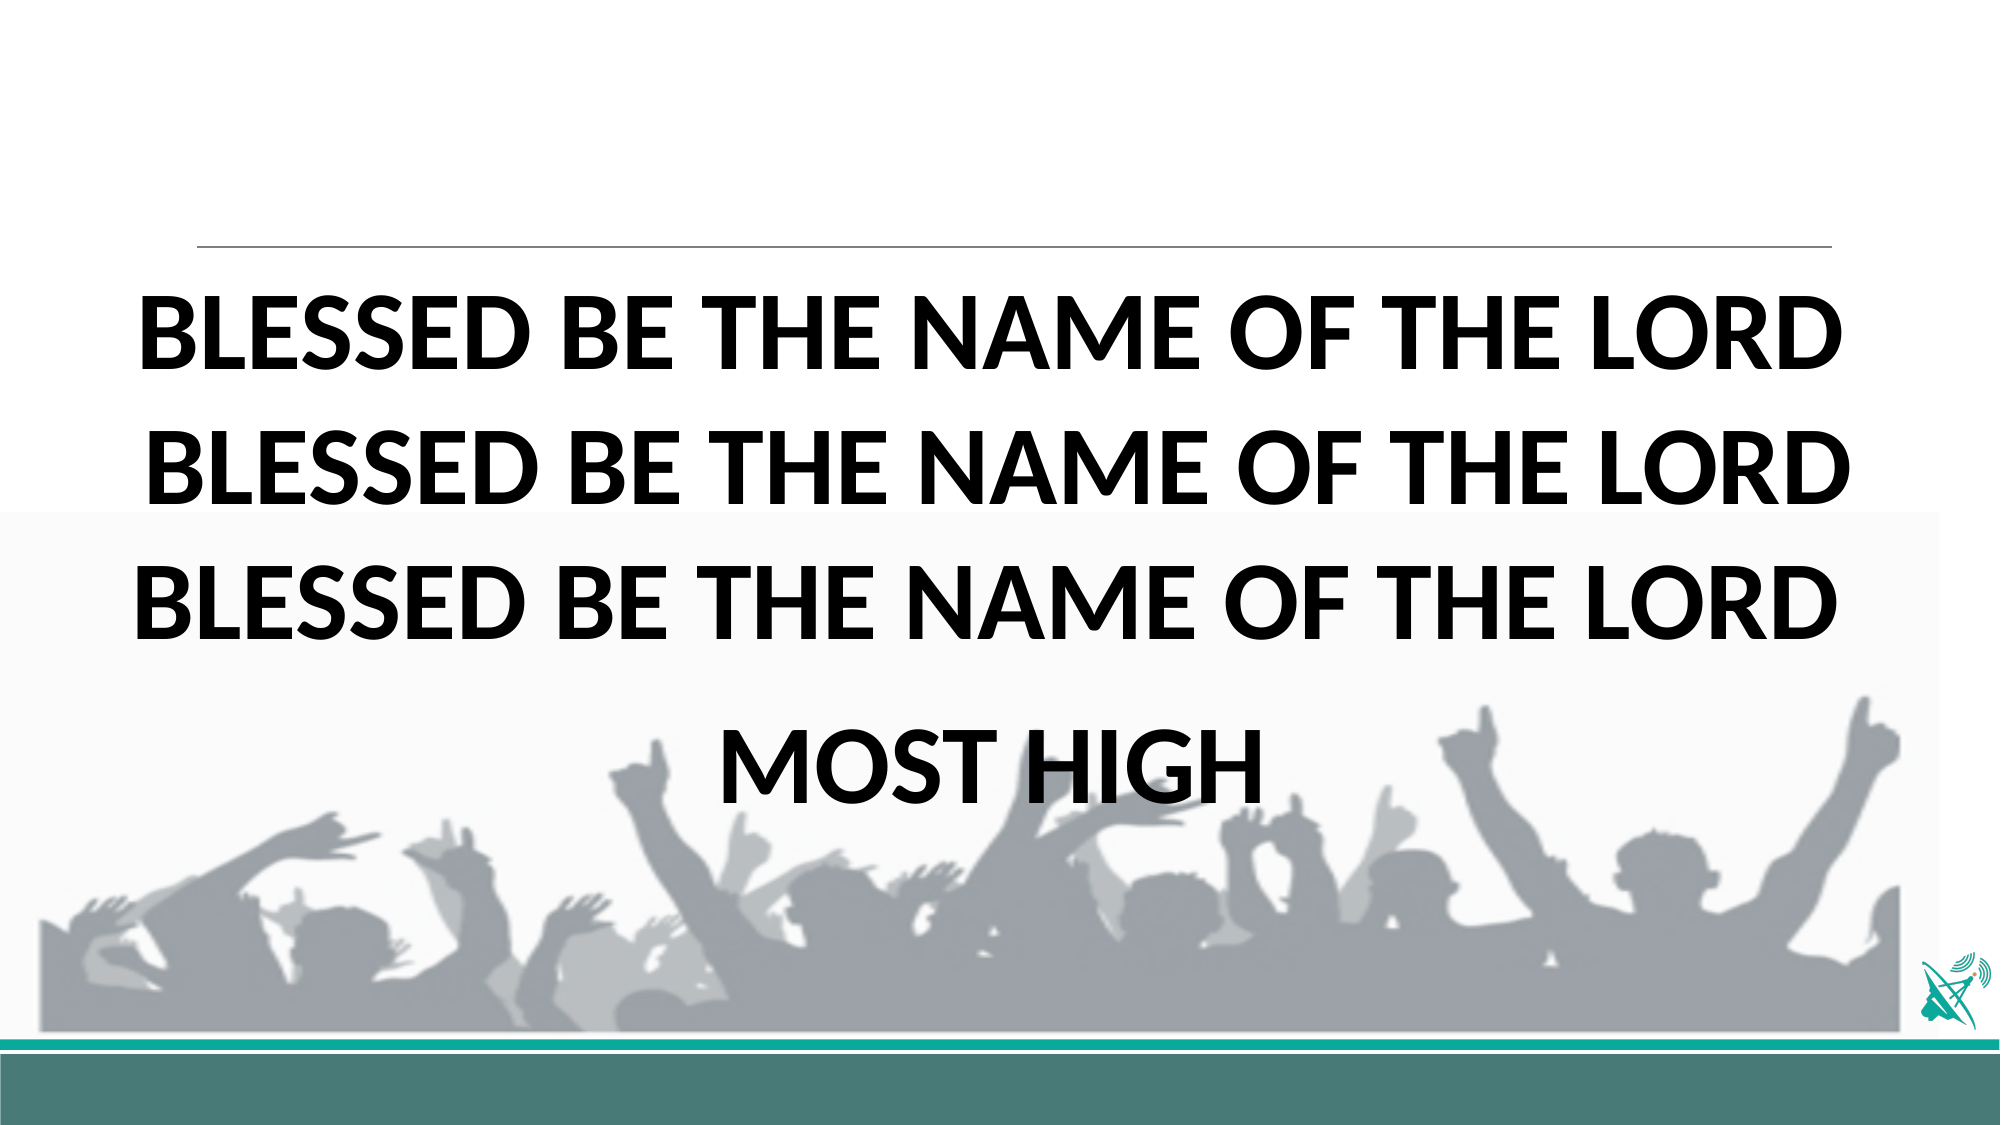

BLESSED BE THE NAME OF THE LORD
BLESSED BE THE NAME OF THE LORD
BLESSED BE THE NAME OF THE LORD
MOST HIGH